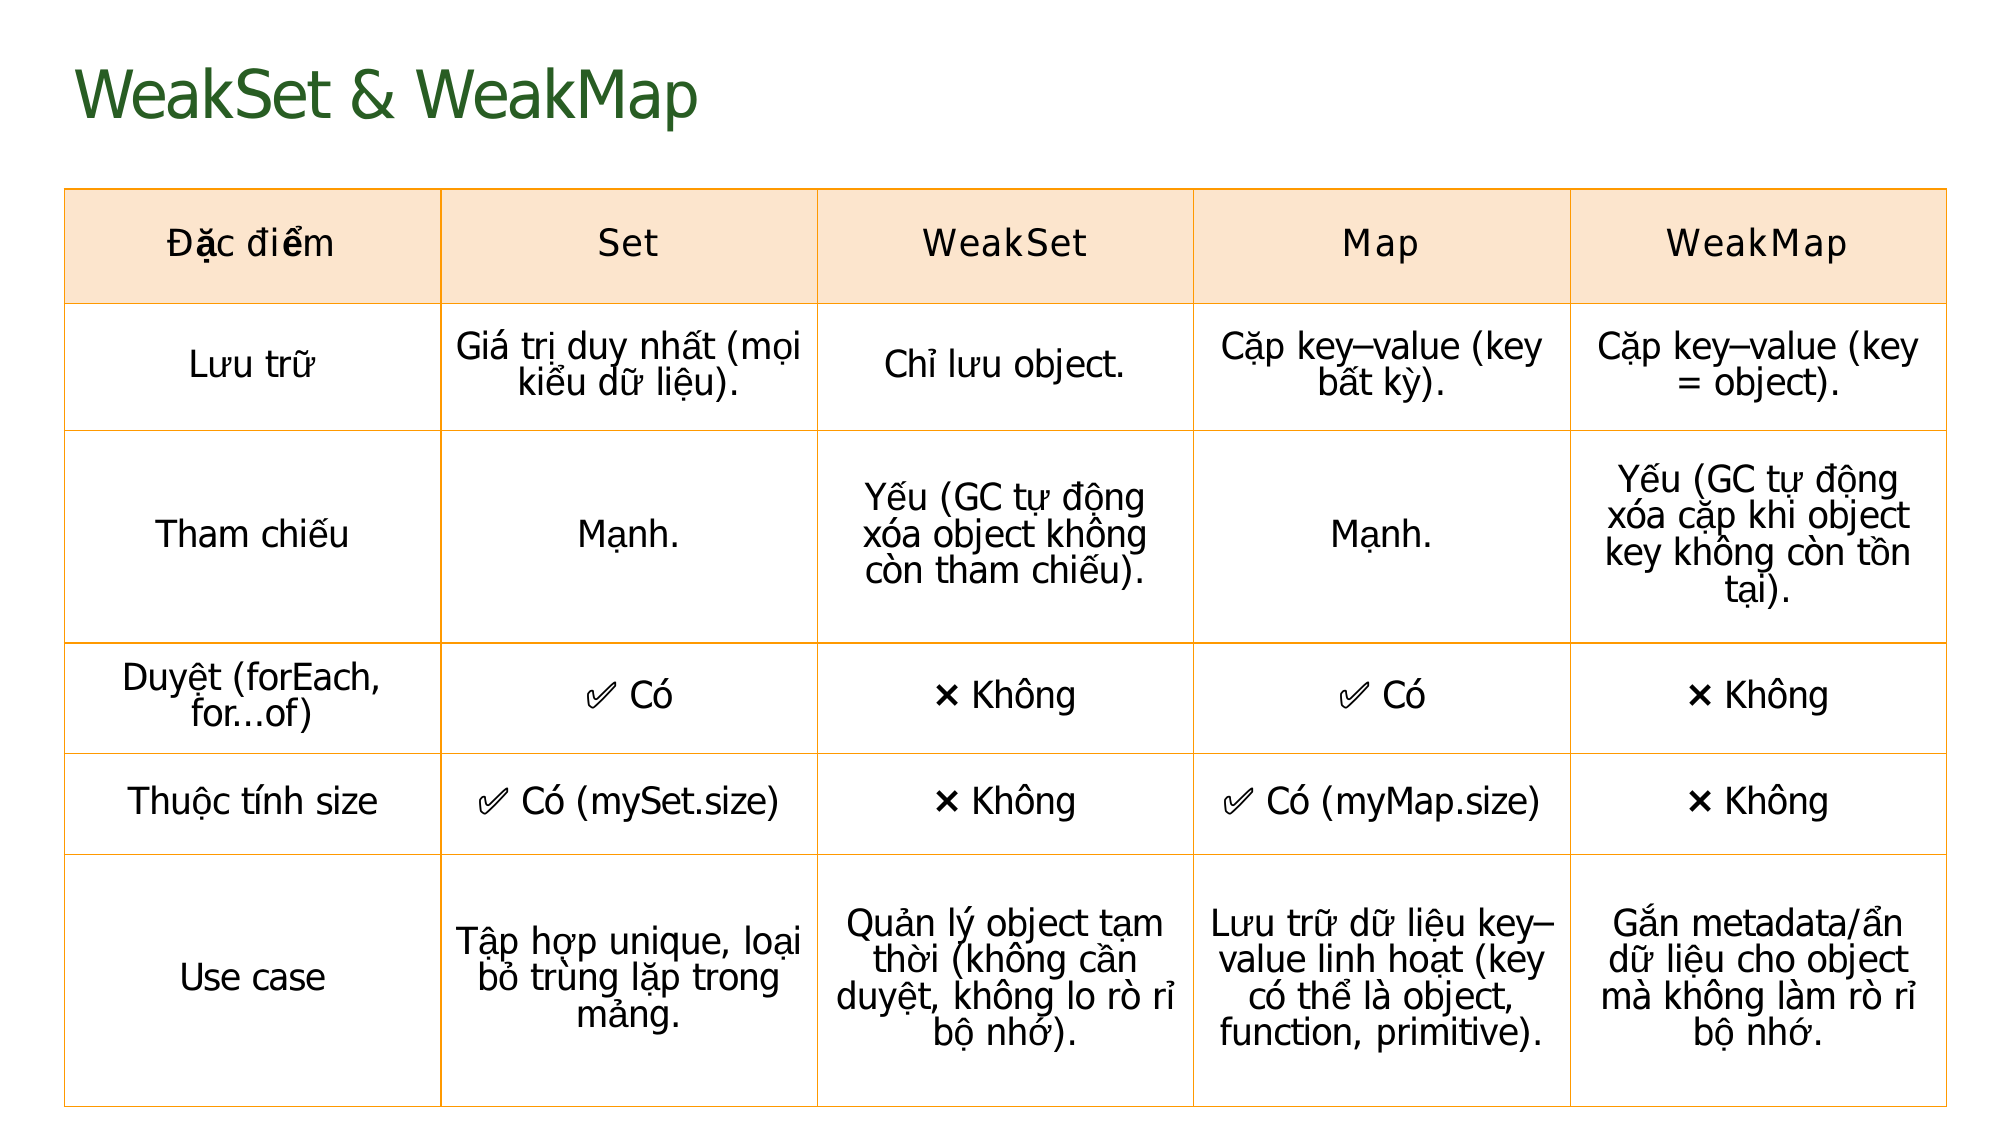

# WeakSet & WeakMap
| Đặc điểm | Set | WeakSet | Map | WeakMap |
| --- | --- | --- | --- | --- |
| Lưu trữ | Giá trị duy nhất (mọi kiểu dữ liệu). | Chỉ lưu object. | Cặp key–value (key bất kỳ). | Cặp key–value (key = object). |
| Tham chiếu | Mạnh. | Yếu (GC tự động xóa object không còn tham chiếu). | Mạnh. | Yếu (GC tự động xóa cặp khi object key không còn tồn tại). |
| Duyệt (forEach, for...of) | ✅ Có | ❌ Không | ✅ Có | ❌ Không |
| Thuộc tính size | ✅ Có (mySet.size) | ❌ Không | ✅ Có (myMap.size) | ❌ Không |
| Use case | Tập hợp unique, loại bỏ trùng lặp trong mảng. | Quản lý object tạm thời (không cần duyệt, không lo rò rỉ bộ nhớ). | Lưu trữ dữ liệu key–value linh hoạt (key có thể là object, function, primitive). | Gắn metadata/ẩn dữ liệu cho object mà không làm rò rỉ bộ nhớ. |